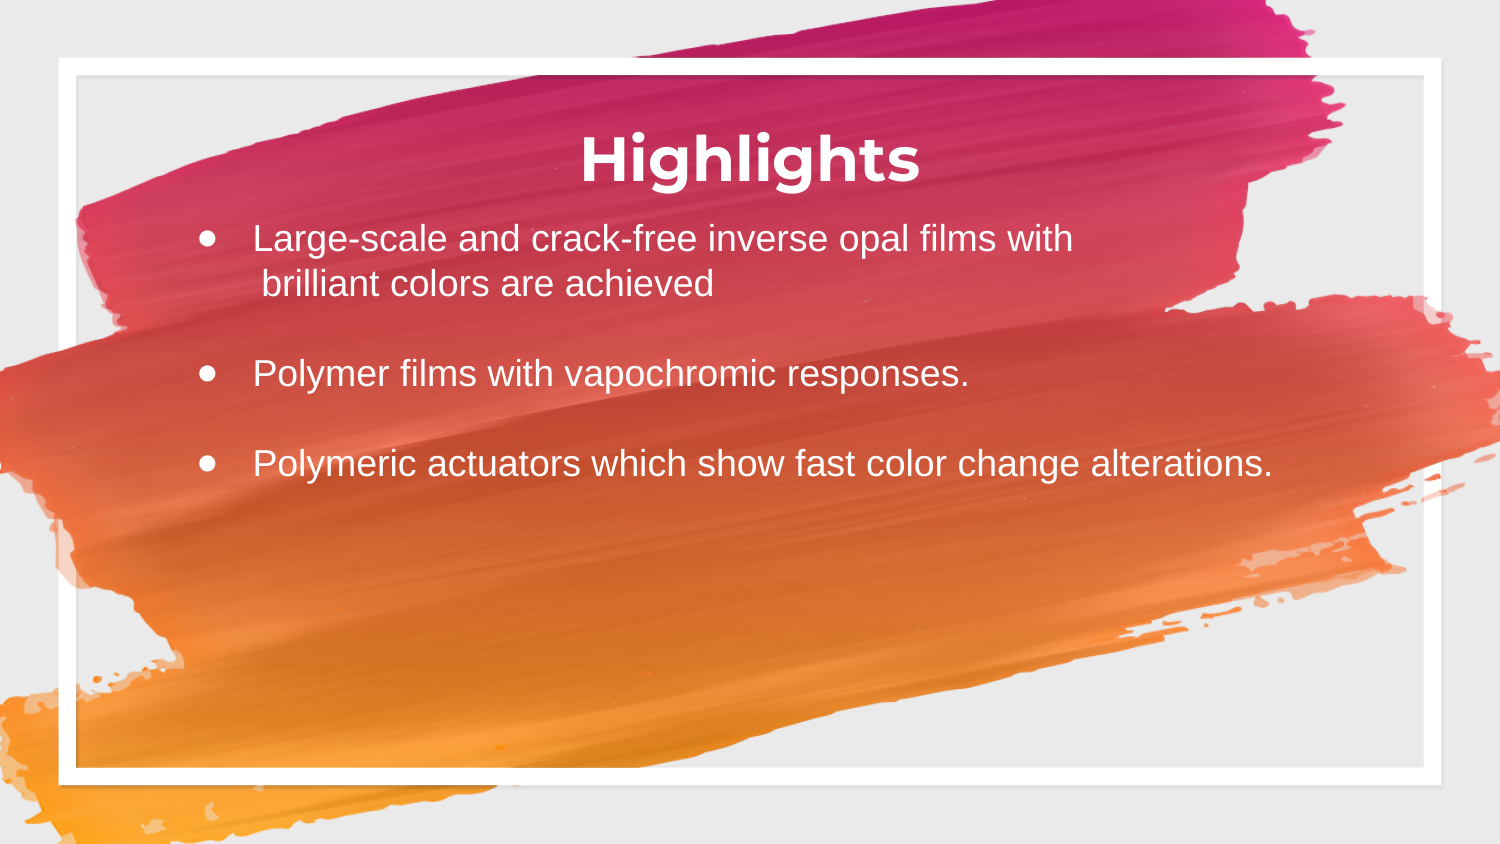

Highlights
Large-scale and crack-free inverse opal films with
        brilliant colors are achieved

Polymer films with vapochromic responses.

Polymeric actuators which show fast color change alterations.